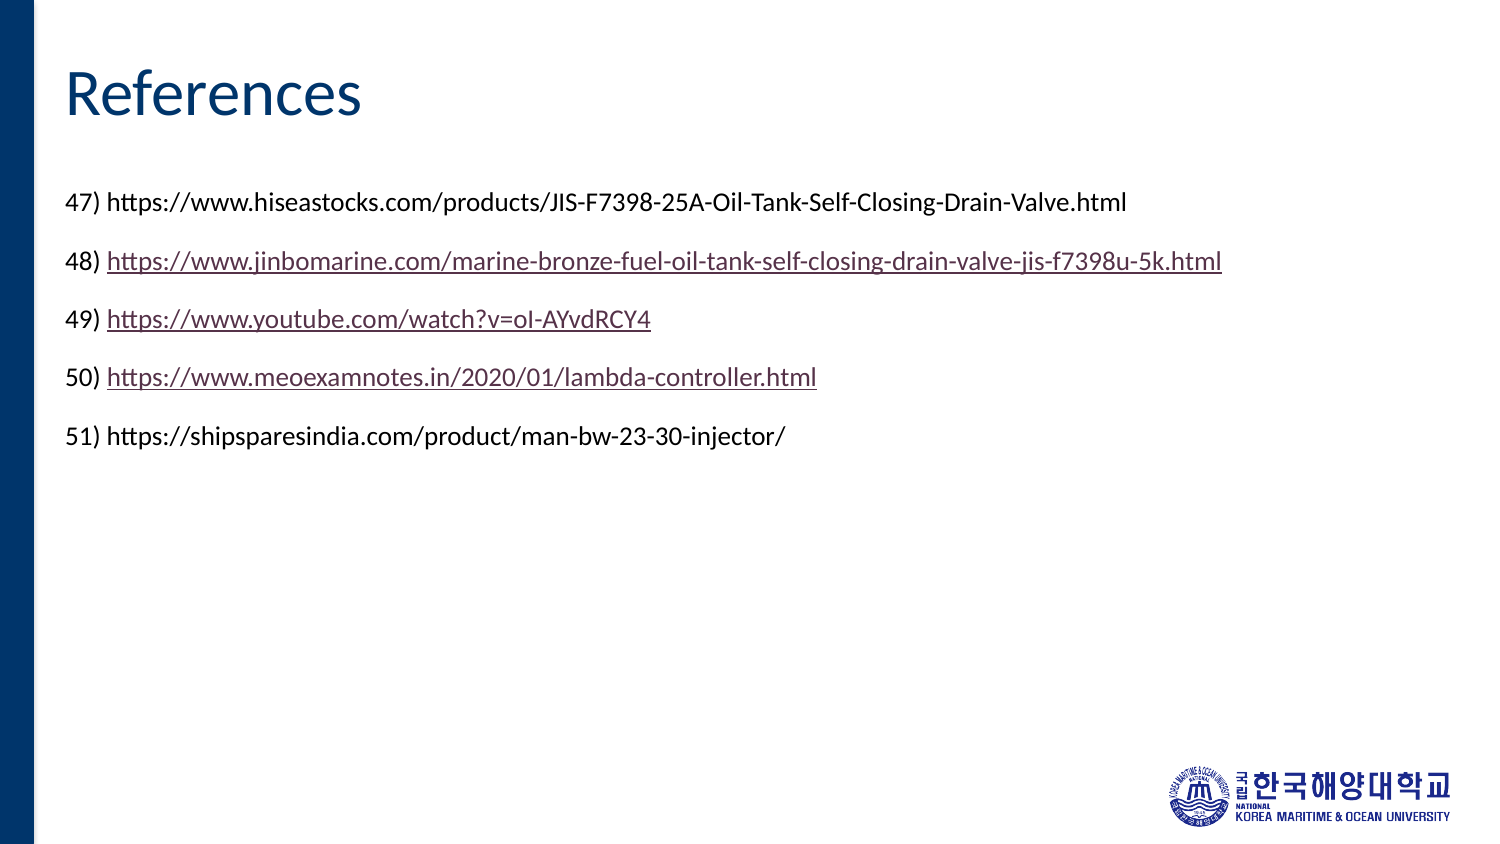

# References
47) https://www.hiseastocks.com/products/JIS-F7398-25A-Oil-Tank-Self-Closing-Drain-Valve.html
48) https://www.jinbomarine.com/marine-bronze-fuel-oil-tank-self-closing-drain-valve-jis-f7398u-5k.html
49) https://www.youtube.com/watch?v=oI-AYvdRCY4
50) https://www.meoexamnotes.in/2020/01/lambda-controller.html
51) https://shipsparesindia.com/product/man-bw-23-30-injector/